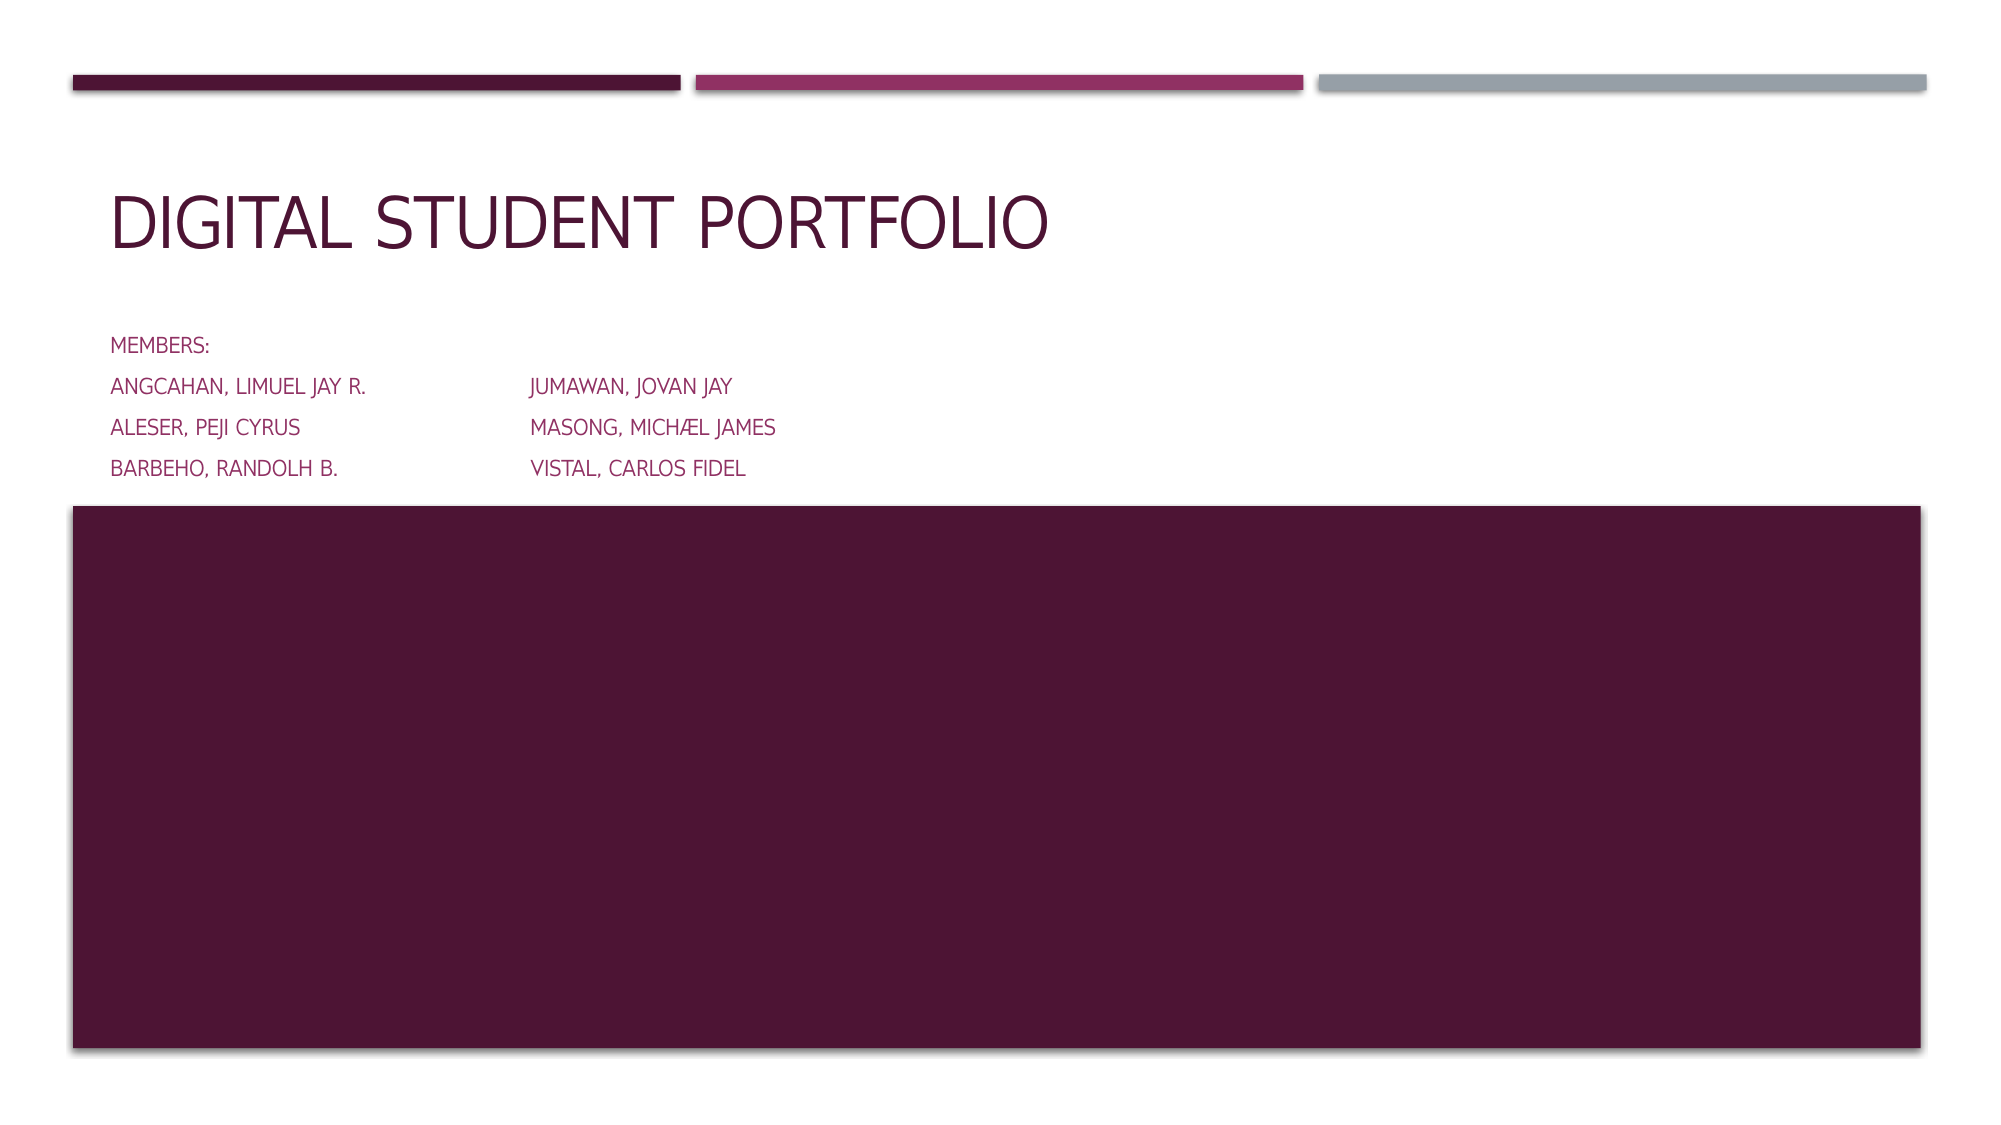

# DIGITAL STUDENT PORTFOLIO
Members:
Angcahan, Limuel Jay R.		Jumawan, jovan jay
Aleser, peji cyrus			Masong, Michael james
Barbeho, Randolh b.		Vistal, carlos fidel